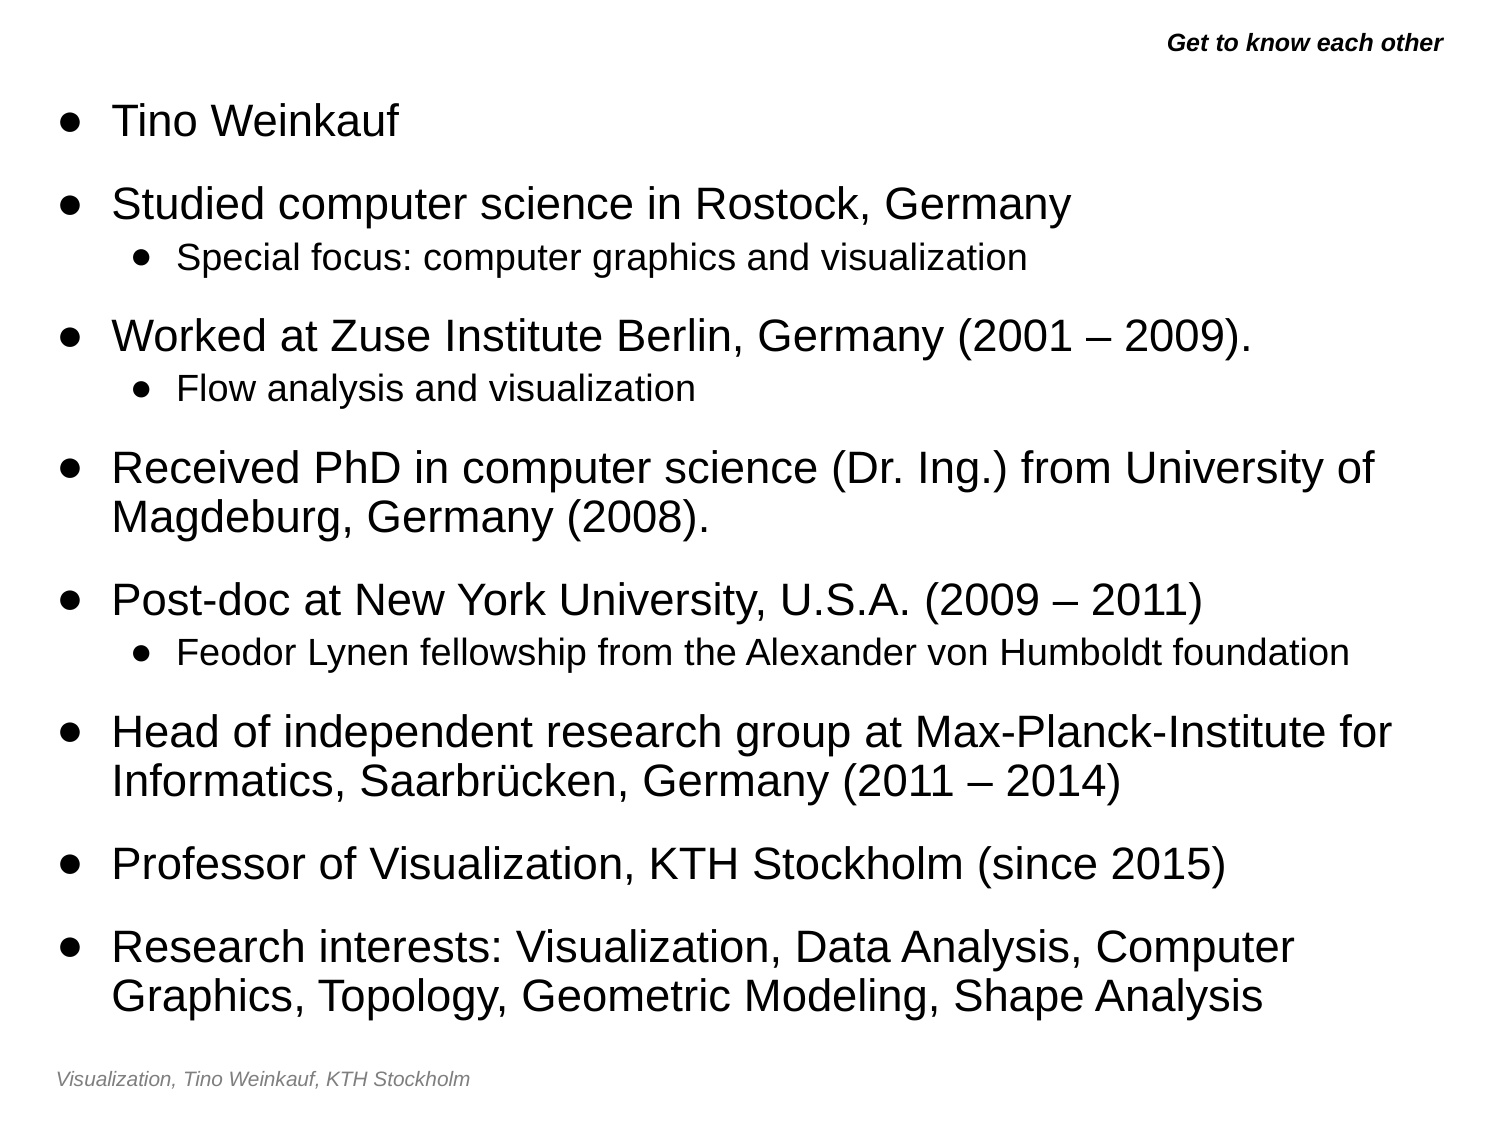

# Get to know each other
Tino Weinkauf
Studied computer science in Rostock, Germany
Special focus: computer graphics and visualization
Worked at Zuse Institute Berlin, Germany (2001 – 2009).
Flow analysis and visualization
Received PhD in computer science (Dr. Ing.) from University of Magdeburg, Germany (2008).
Post-doc at New York University, U.S.A. (2009 – 2011)
Feodor Lynen fellowship from the Alexander von Humboldt foundation
Head of independent research group at Max-Planck-Institute for Informatics, Saarbrücken, Germany (2011 – 2014)
Professor of Visualization, KTH Stockholm (since 2015)
Research interests: Visualization, Data Analysis, Computer Graphics, Topology, Geometric Modeling, Shape Analysis